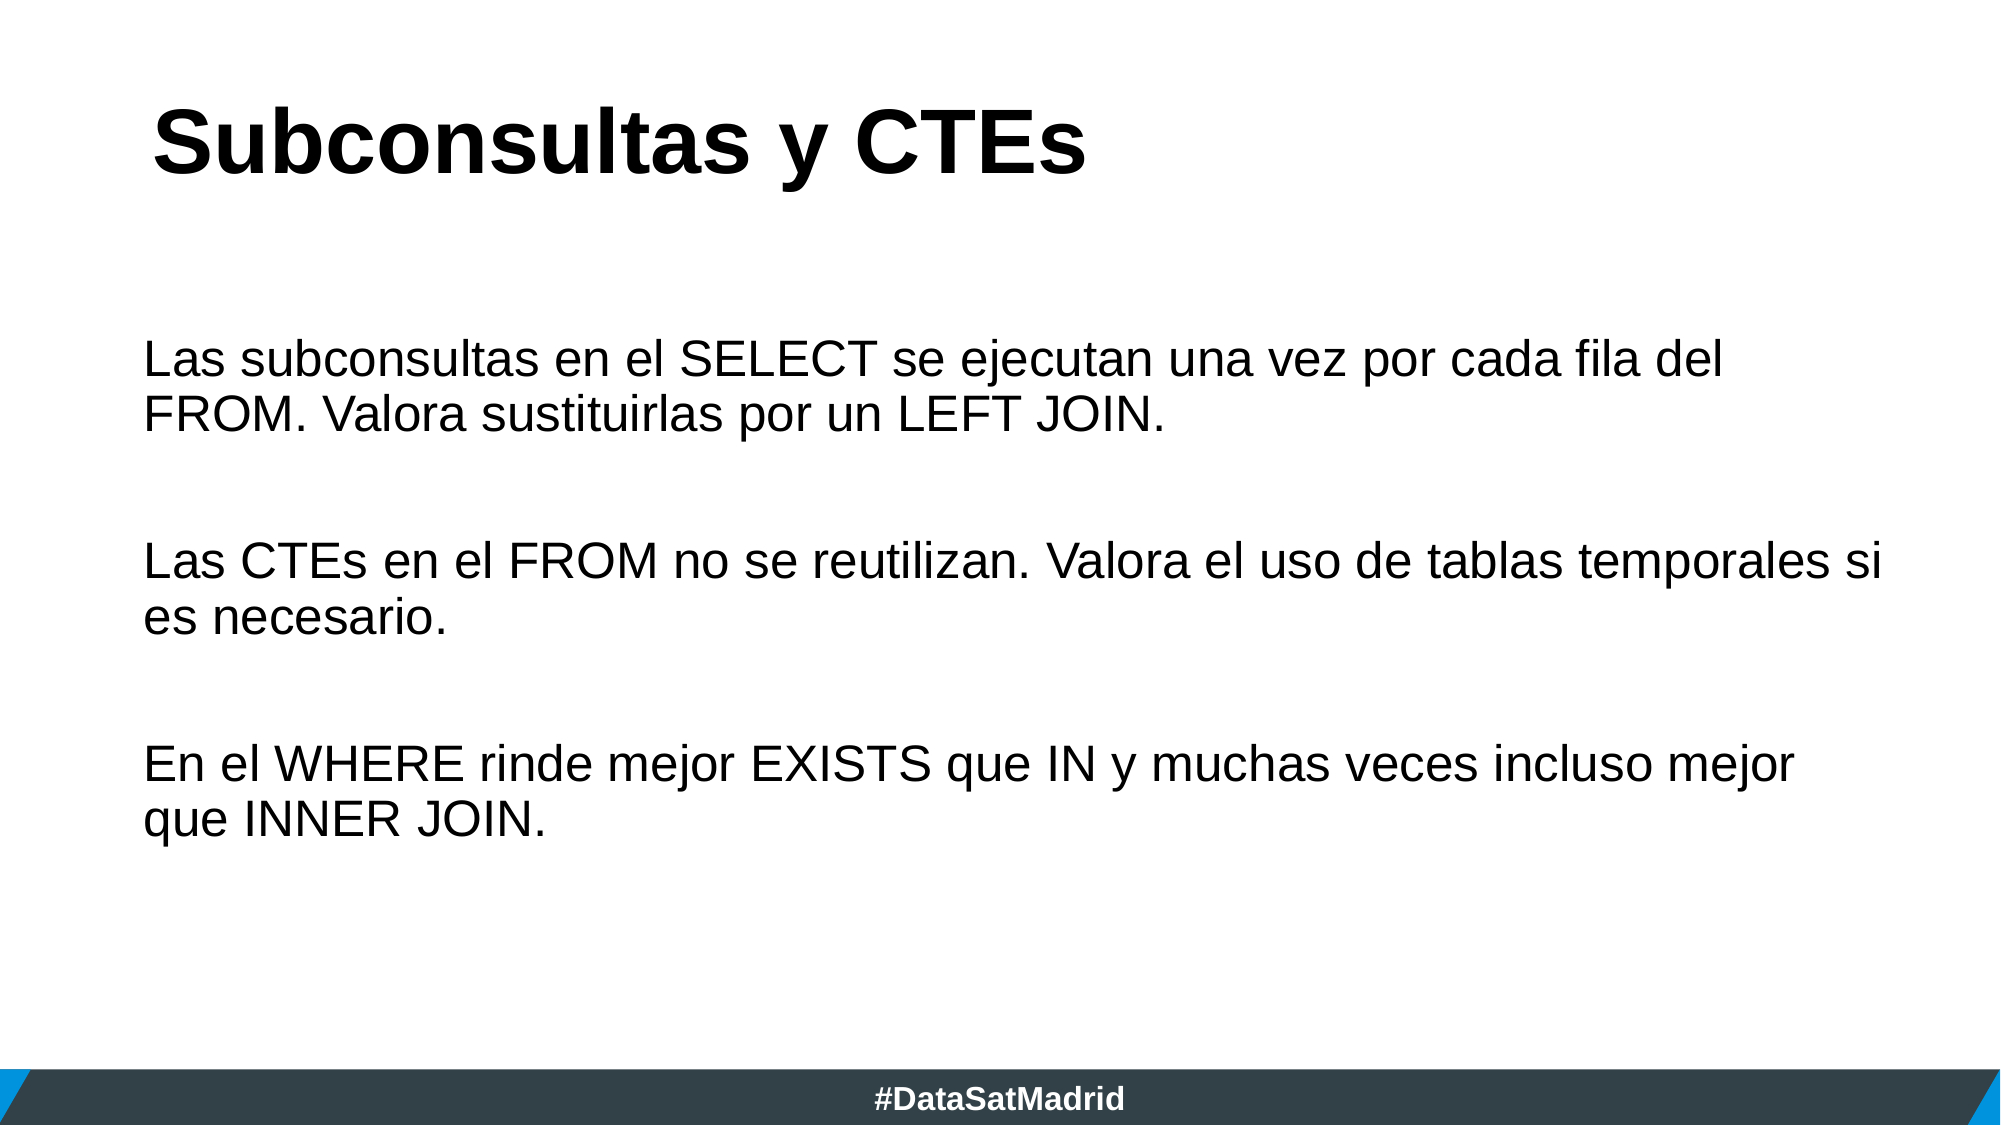

# Subconsultas y CTEs
Las subconsultas en el SELECT se ejecutan una vez por cada fila del FROM. Valora sustituirlas por un LEFT JOIN.

Las CTEs en el FROM no se reutilizan. Valora el uso de tablas temporales si es necesario.

En el WHERE rinde mejor EXISTS que IN y muchas veces incluso mejor que INNER JOIN.